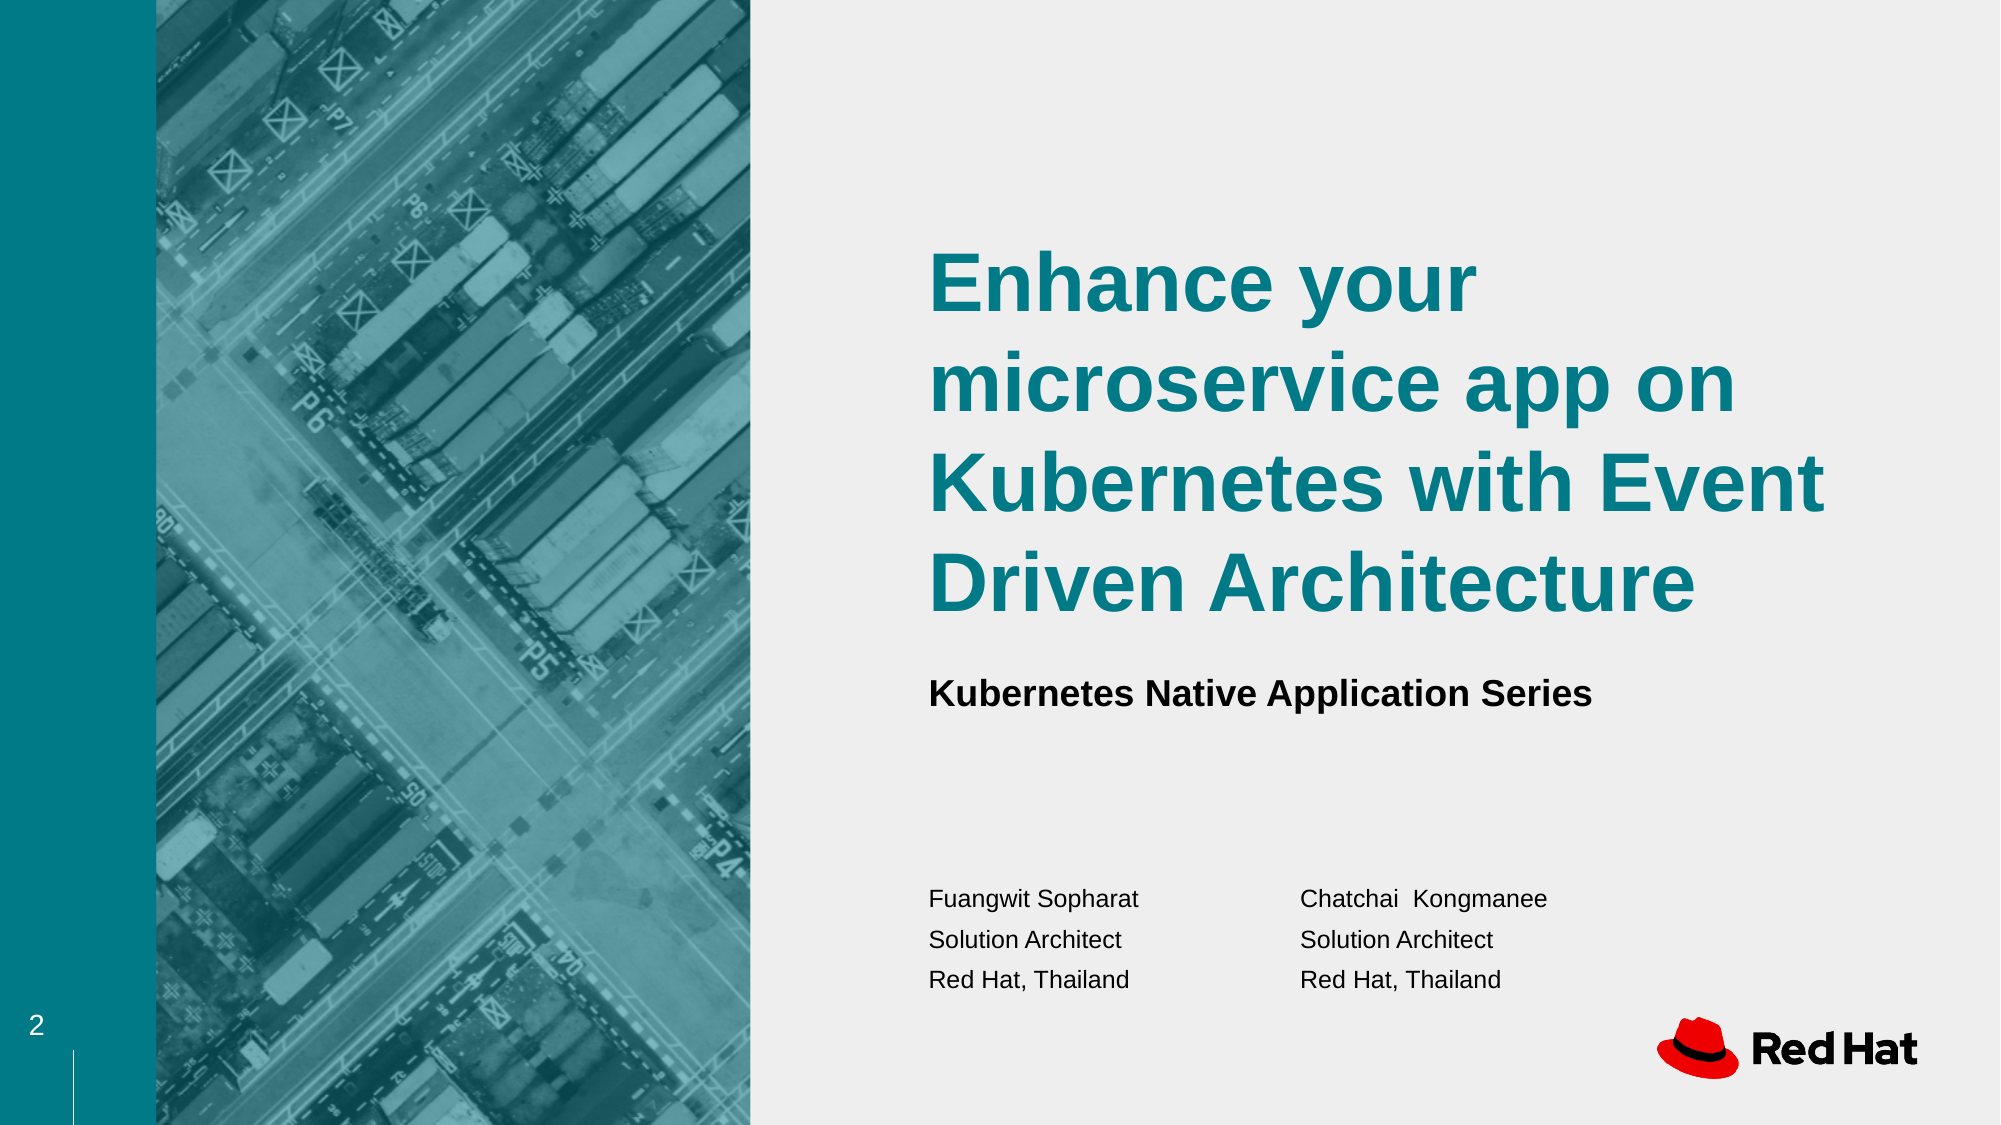

# Enhance your microservice app on Kubernetes with Event Driven Architecture

Kubernetes Native Application Series
Fuangwit Sopharat
Solution Architect
Red Hat, Thailand
Chatchai  Kongmanee
Solution Architect
Red Hat, Thailand
2